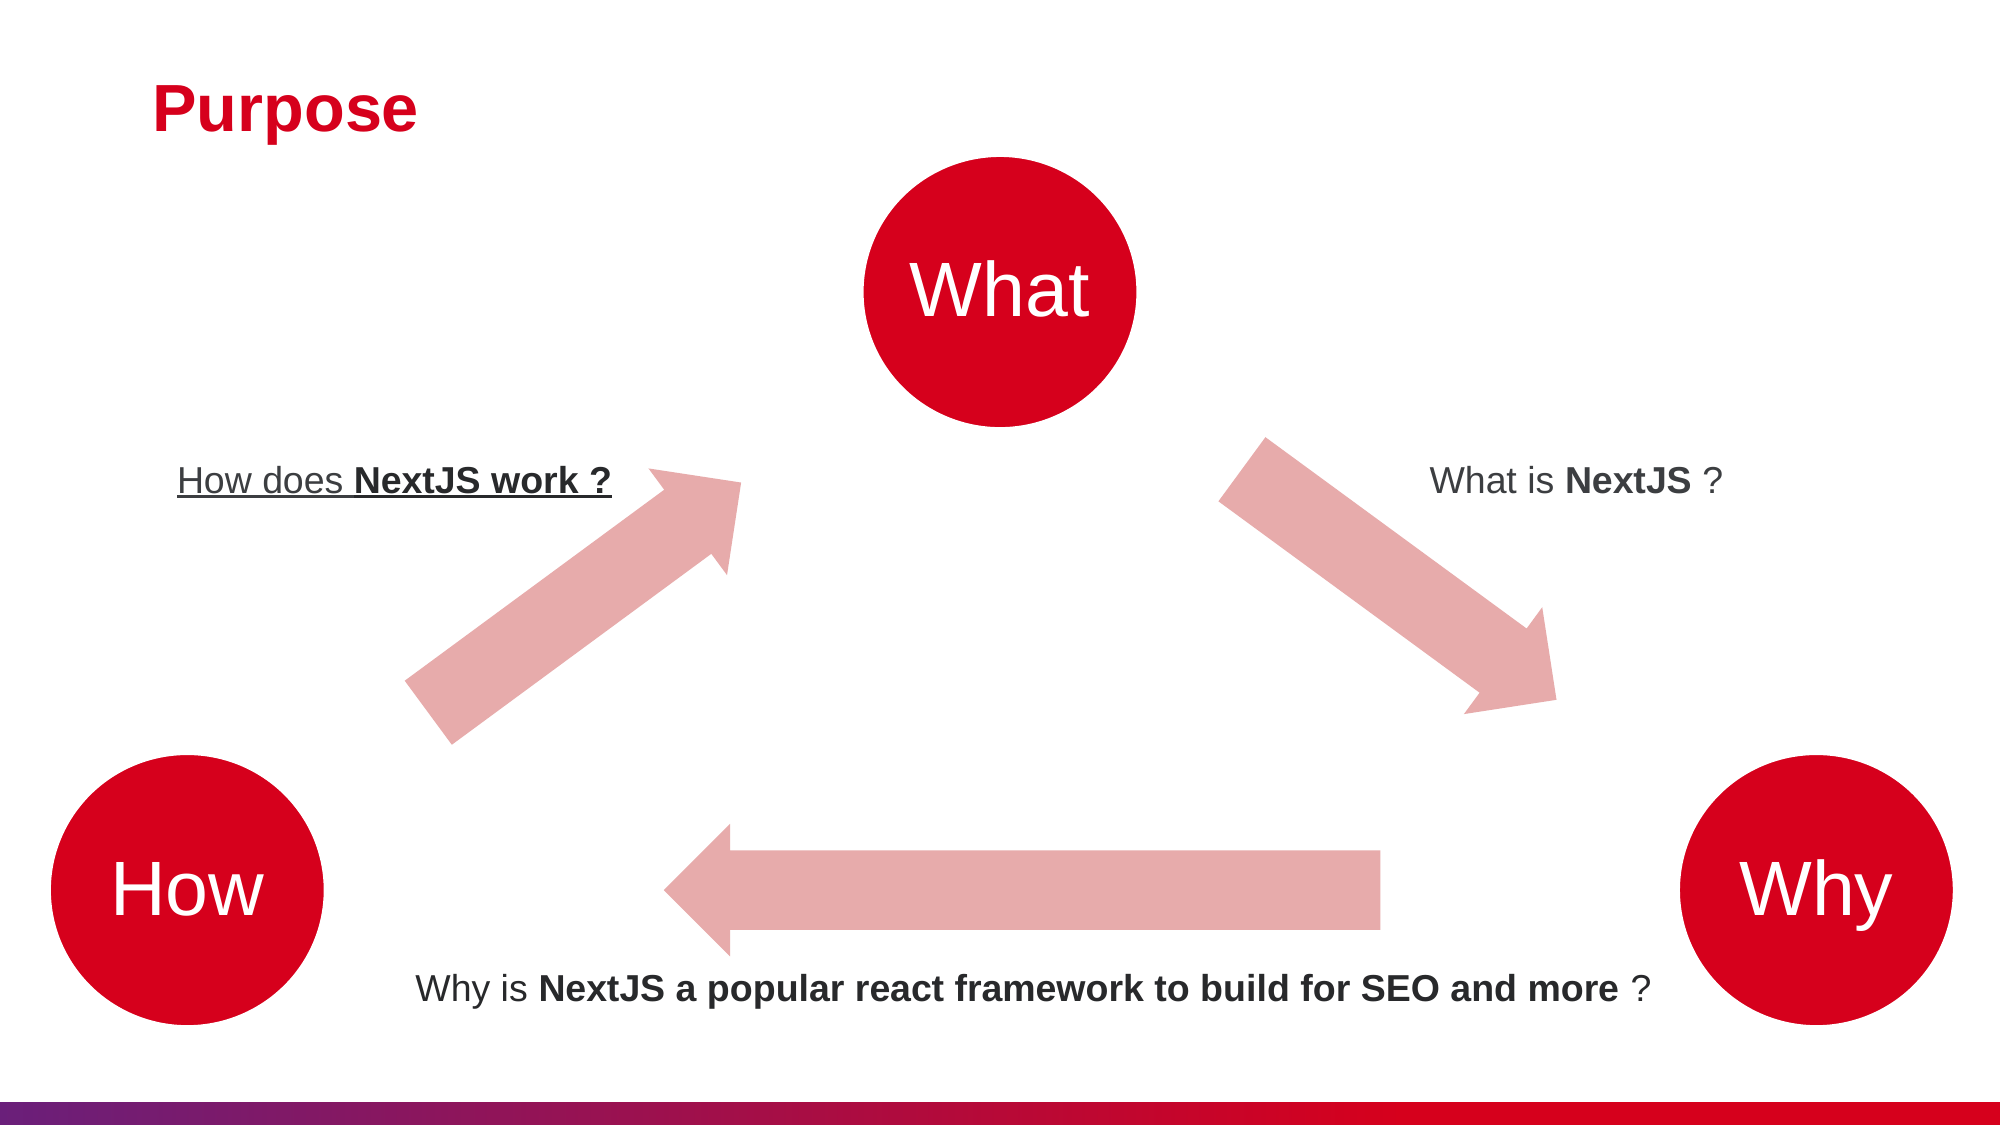

# Purpose
What

Why

How

How does NextJS work ?
What is NextJS ?
Why is NextJS a popular react framework to build for SEO and more ?